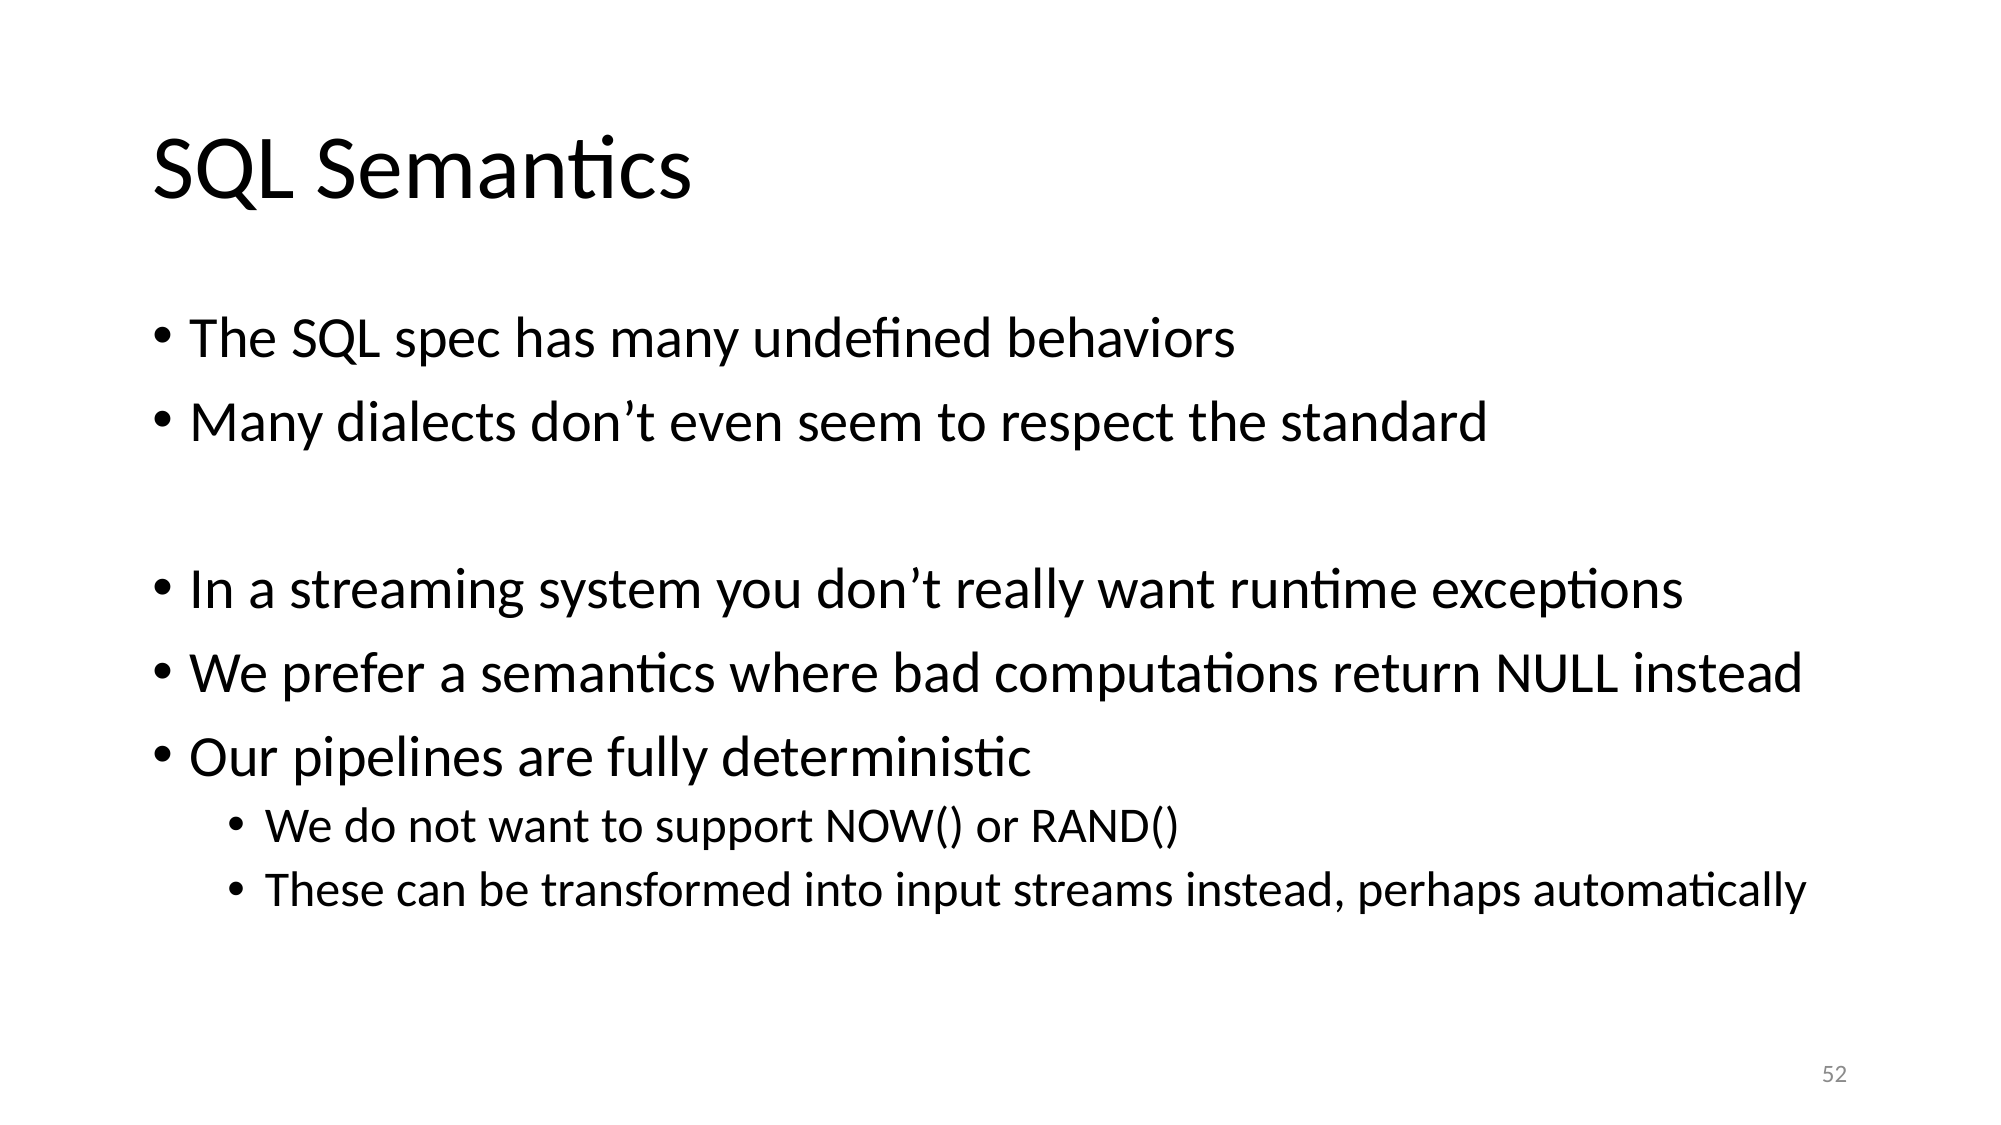

# SQL Semantics
The SQL spec has many undefined behaviors
Many dialects don’t even seem to respect the standard

In a streaming system you don’t really want runtime exceptions
We prefer a semantics where bad computations return NULL instead
Our pipelines are fully deterministic
We do not want to support NOW() or RAND()
These can be transformed into input streams instead, perhaps automatically
52